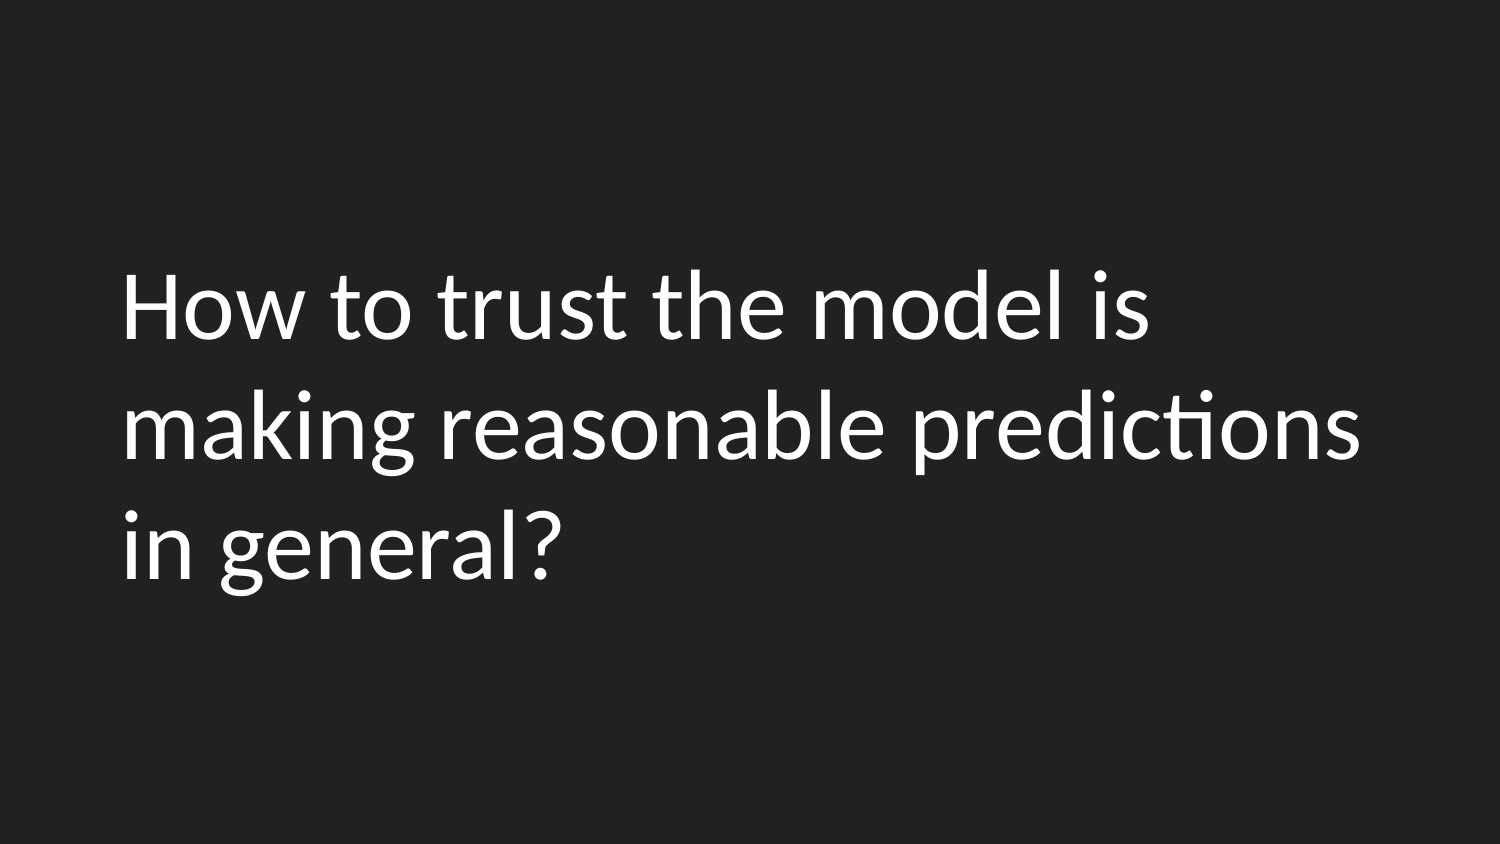

How to trust the model is
making reasonable predictions
in general?